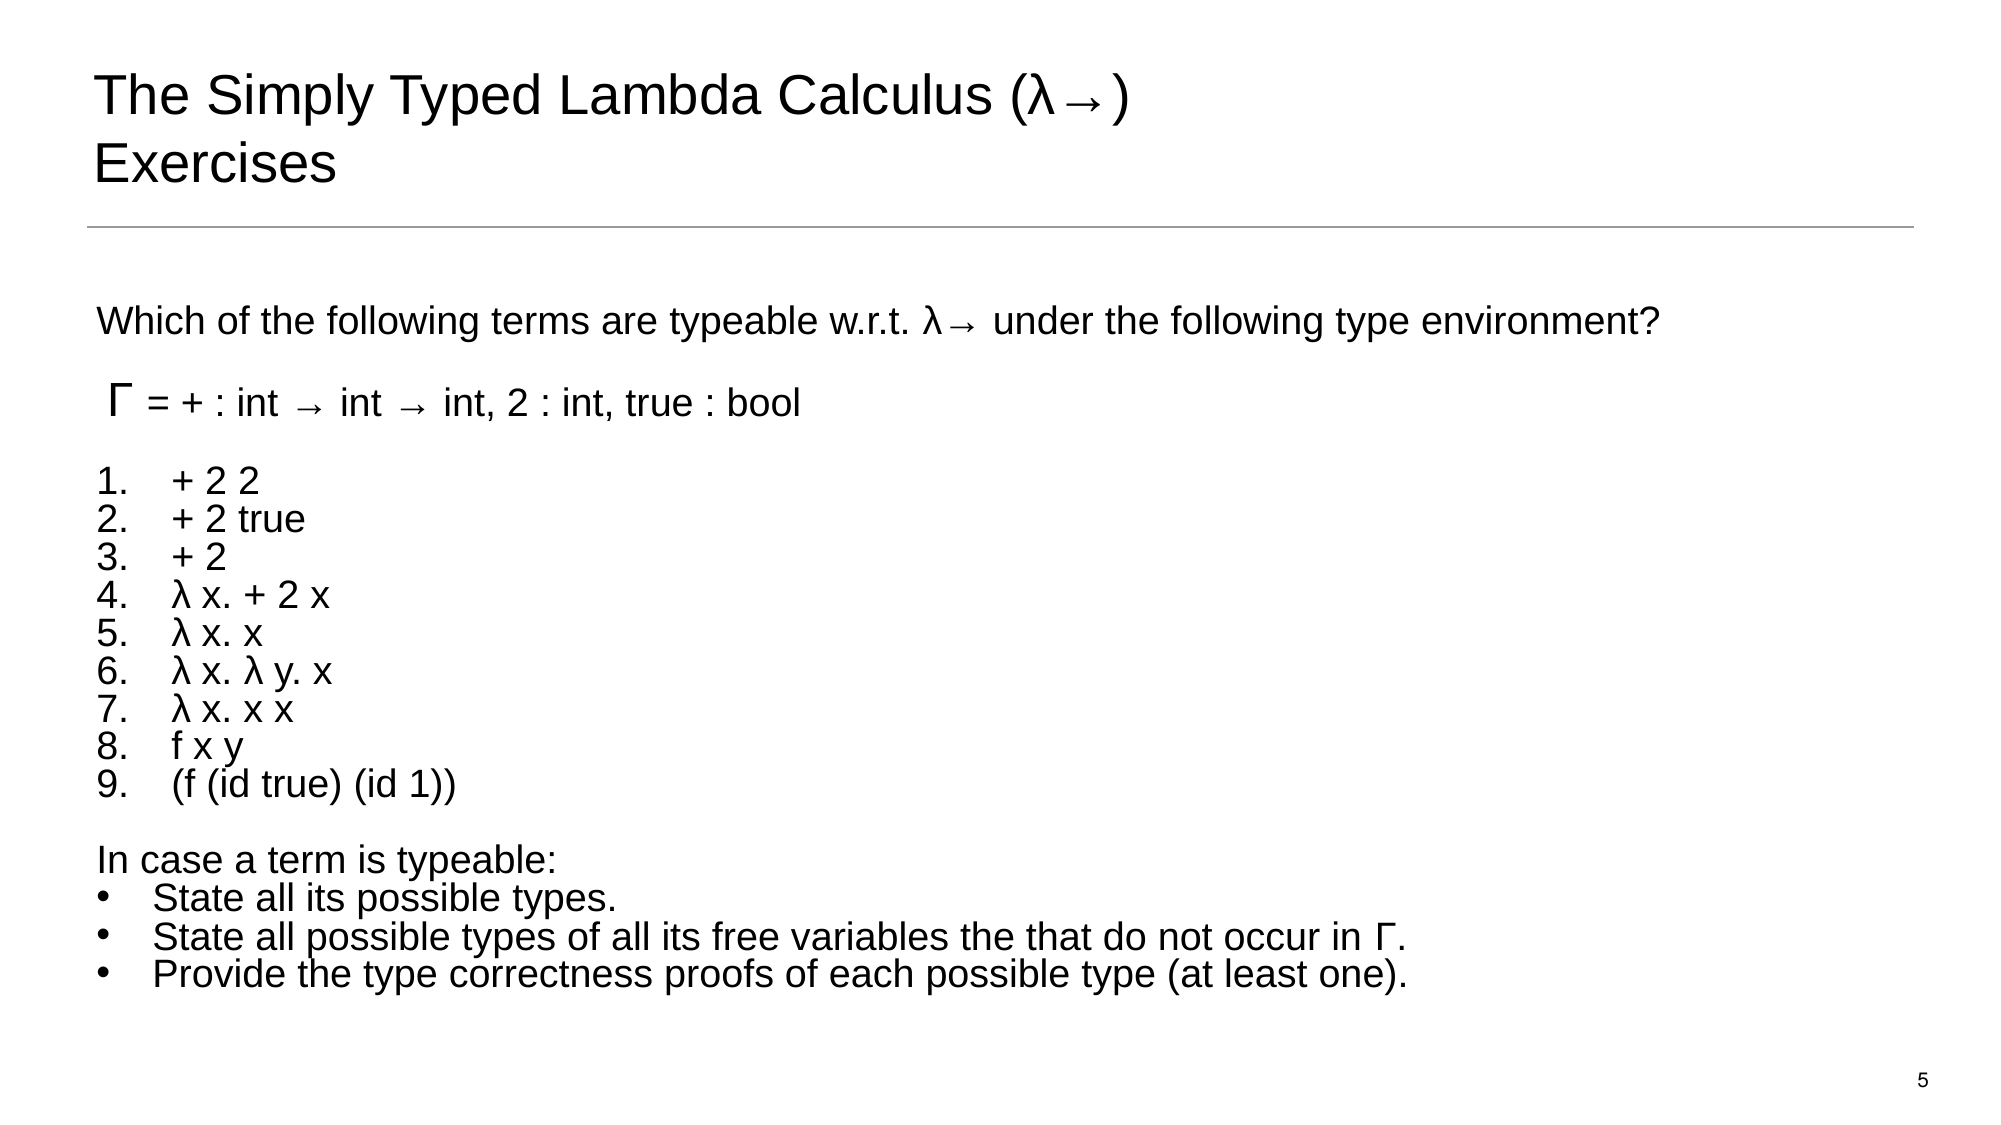

# The Simply Typed Lambda Calculus (λ→) Exercises
Which of the following terms are typeable w.r.t. λ→ under the following type environment?

 Γ = + : int → int → int, 2 : int, true : bool

+ 2 2
+ 2 true
+ 2
λ x. + 2 x
λ x. x
λ x. λ y. x
λ x. x x
f x y
(f (id true) (id 1))

In case a term is typeable:
State all its possible types.
State all possible types of all its free variables the that do not occur in Γ.
Provide the type correctness proofs of each possible type (at least one).
5